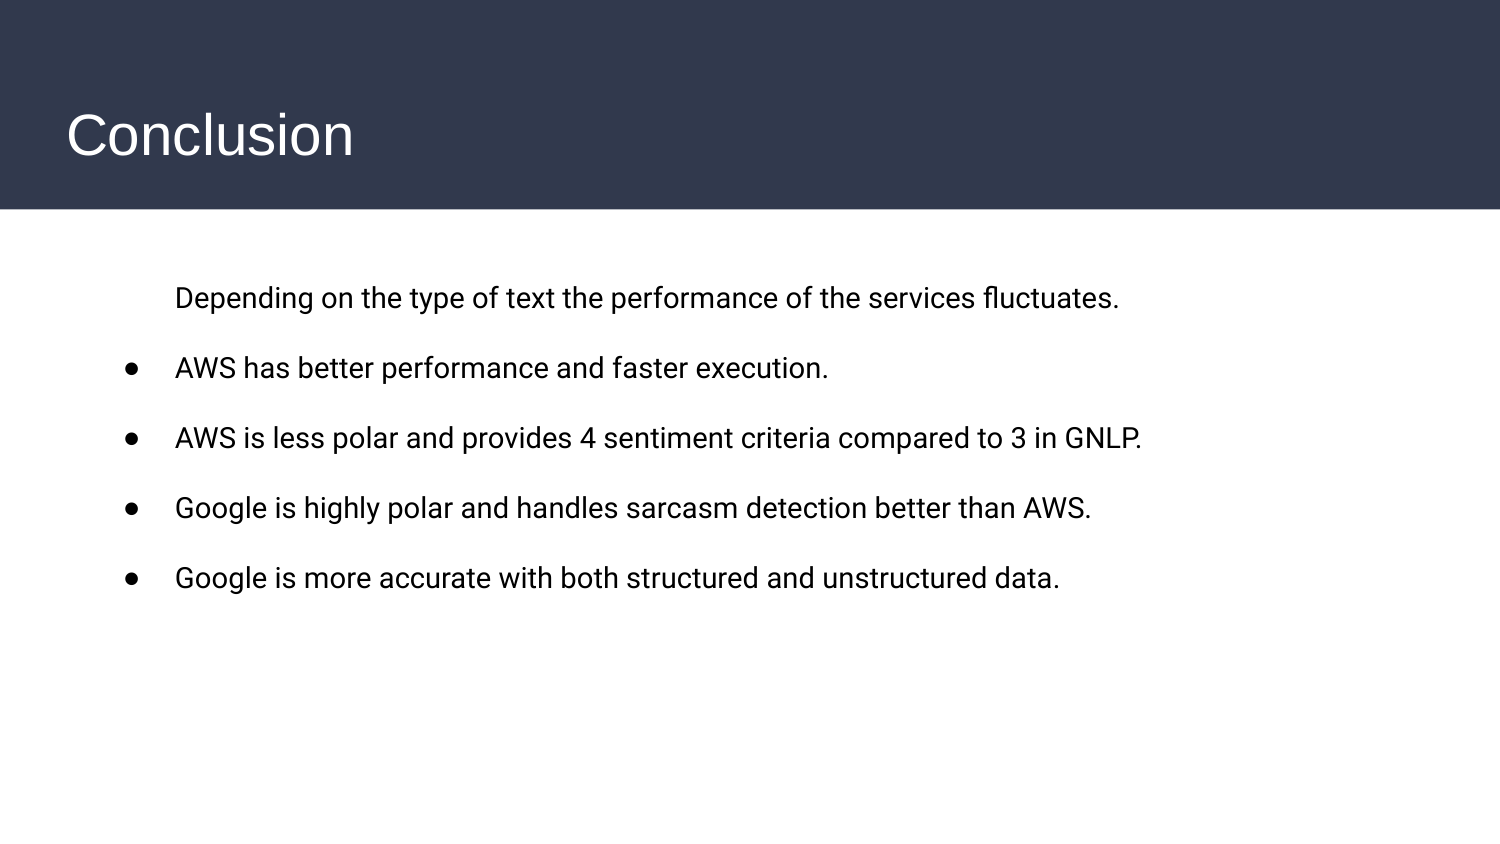

# Conclusion
Depending on the type of text the performance of the services fluctuates.

AWS has better performance and faster execution.

AWS is less polar and provides 4 sentiment criteria compared to 3 in GNLP.

Google is highly polar and handles sarcasm detection better than AWS.

Google is more accurate with both structured and unstructured data.